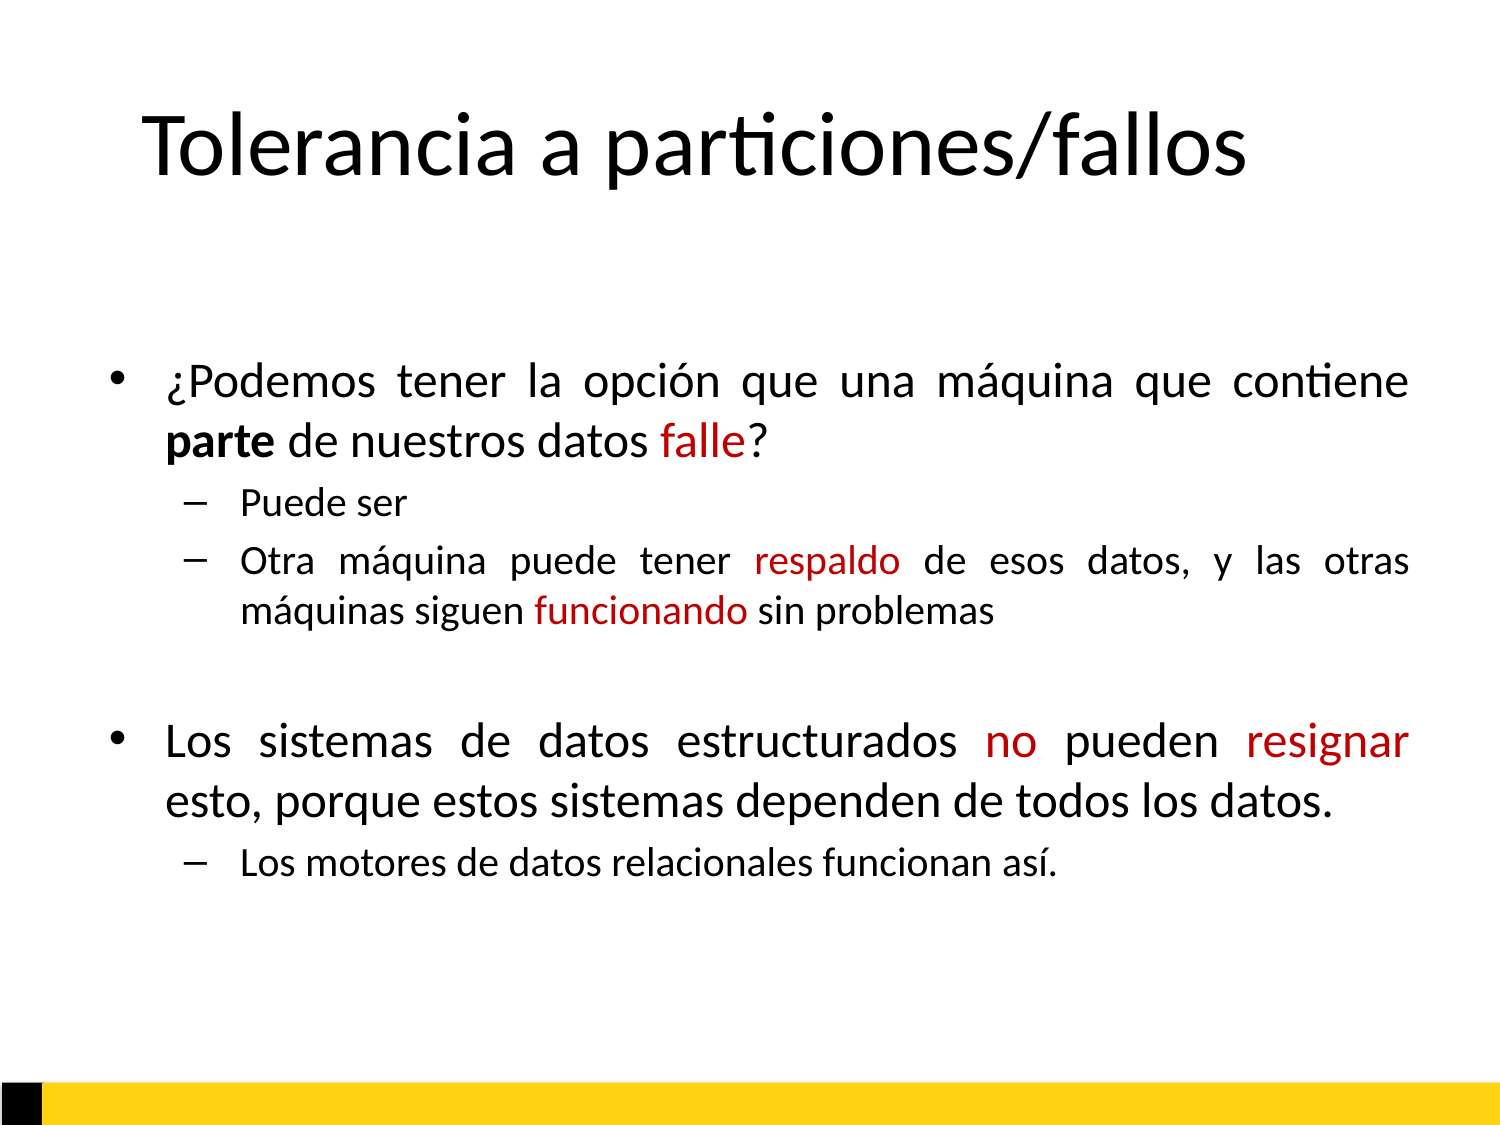

# Tolerancia a particiones/fallos

¿Podemos tener la opción que una máquina que contiene parte de nuestros datos falle?
Puede ser
Otra máquina puede tener respaldo de esos datos, y las otras máquinas siguen funcionando sin problemas

Los sistemas de datos estructurados no pueden resignar esto, porque estos sistemas dependen de todos los datos.
Los motores de datos relacionales funcionan así.